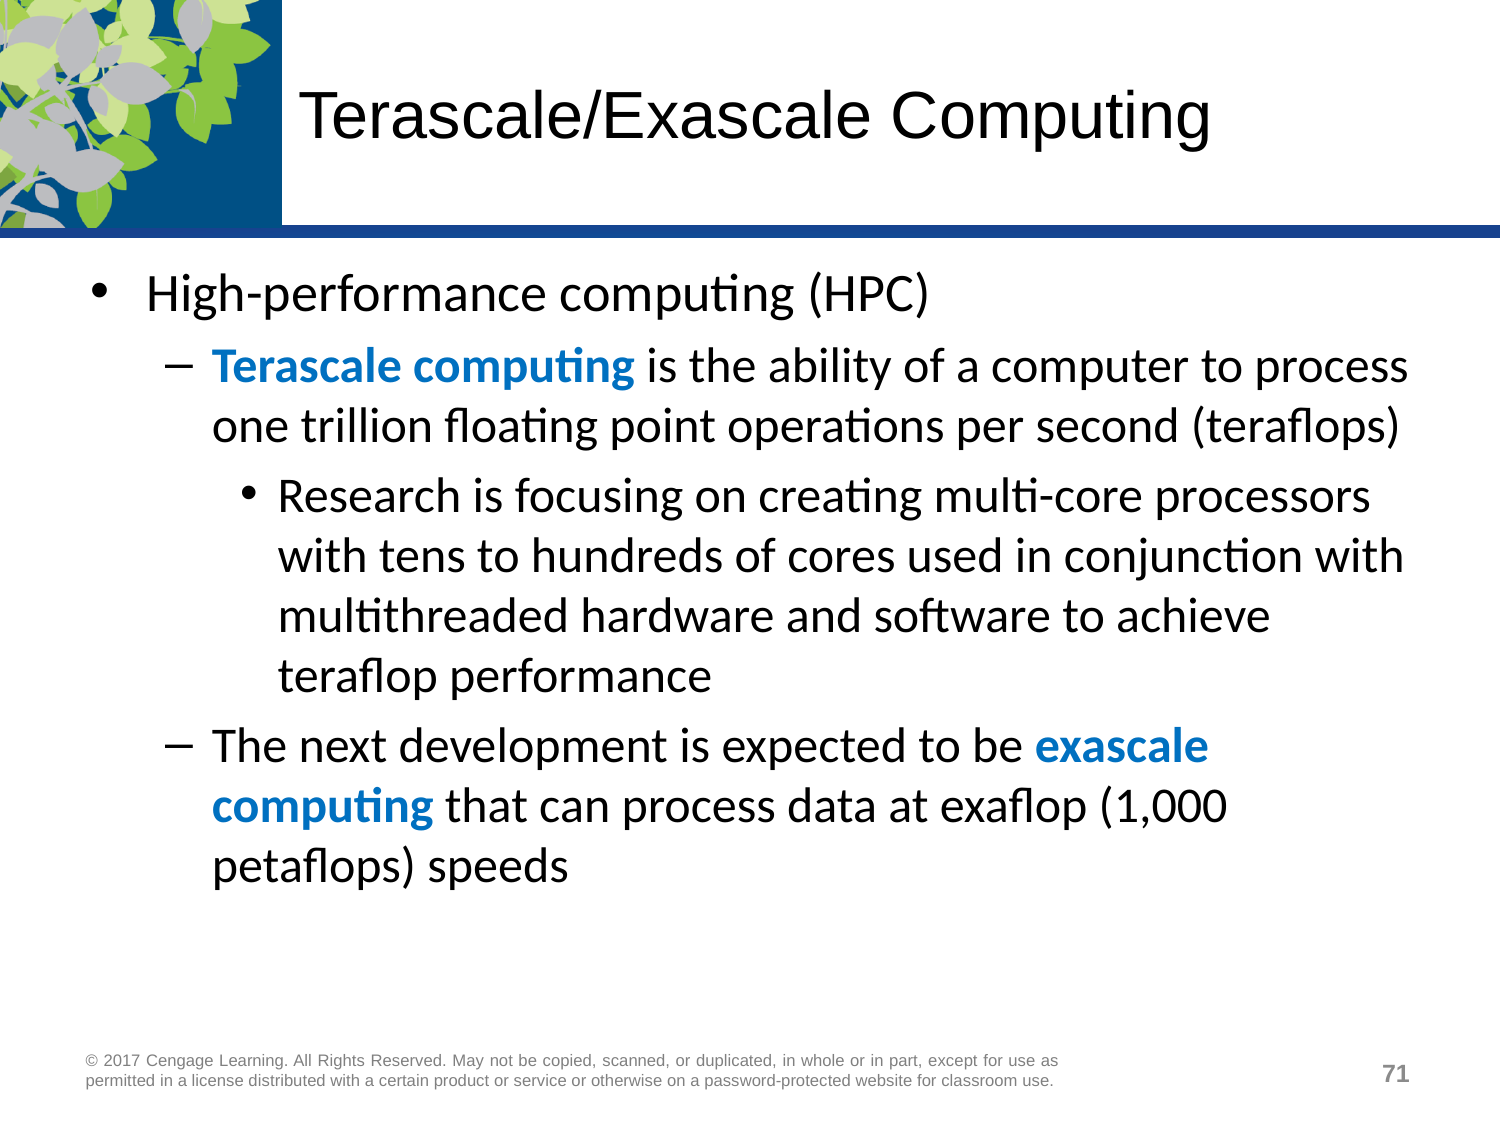

# Terascale/Exascale Computing
High-performance computing (HPC)
Terascale computing is the ability of a computer to process one trillion floating point operations per second (teraflops)
Research is focusing on creating multi-core processors with tens to hundreds of cores used in conjunction with multithreaded hardware and software to achieve teraflop performance
The next development is expected to be exascale computing that can process data at exaflop (1,000 petaflops) speeds
© 2017 Cengage Learning. All Rights Reserved. May not be copied, scanned, or duplicated, in whole or in part, except for use as permitted in a license distributed with a certain product or service or otherwise on a password-protected website for classroom use.
71